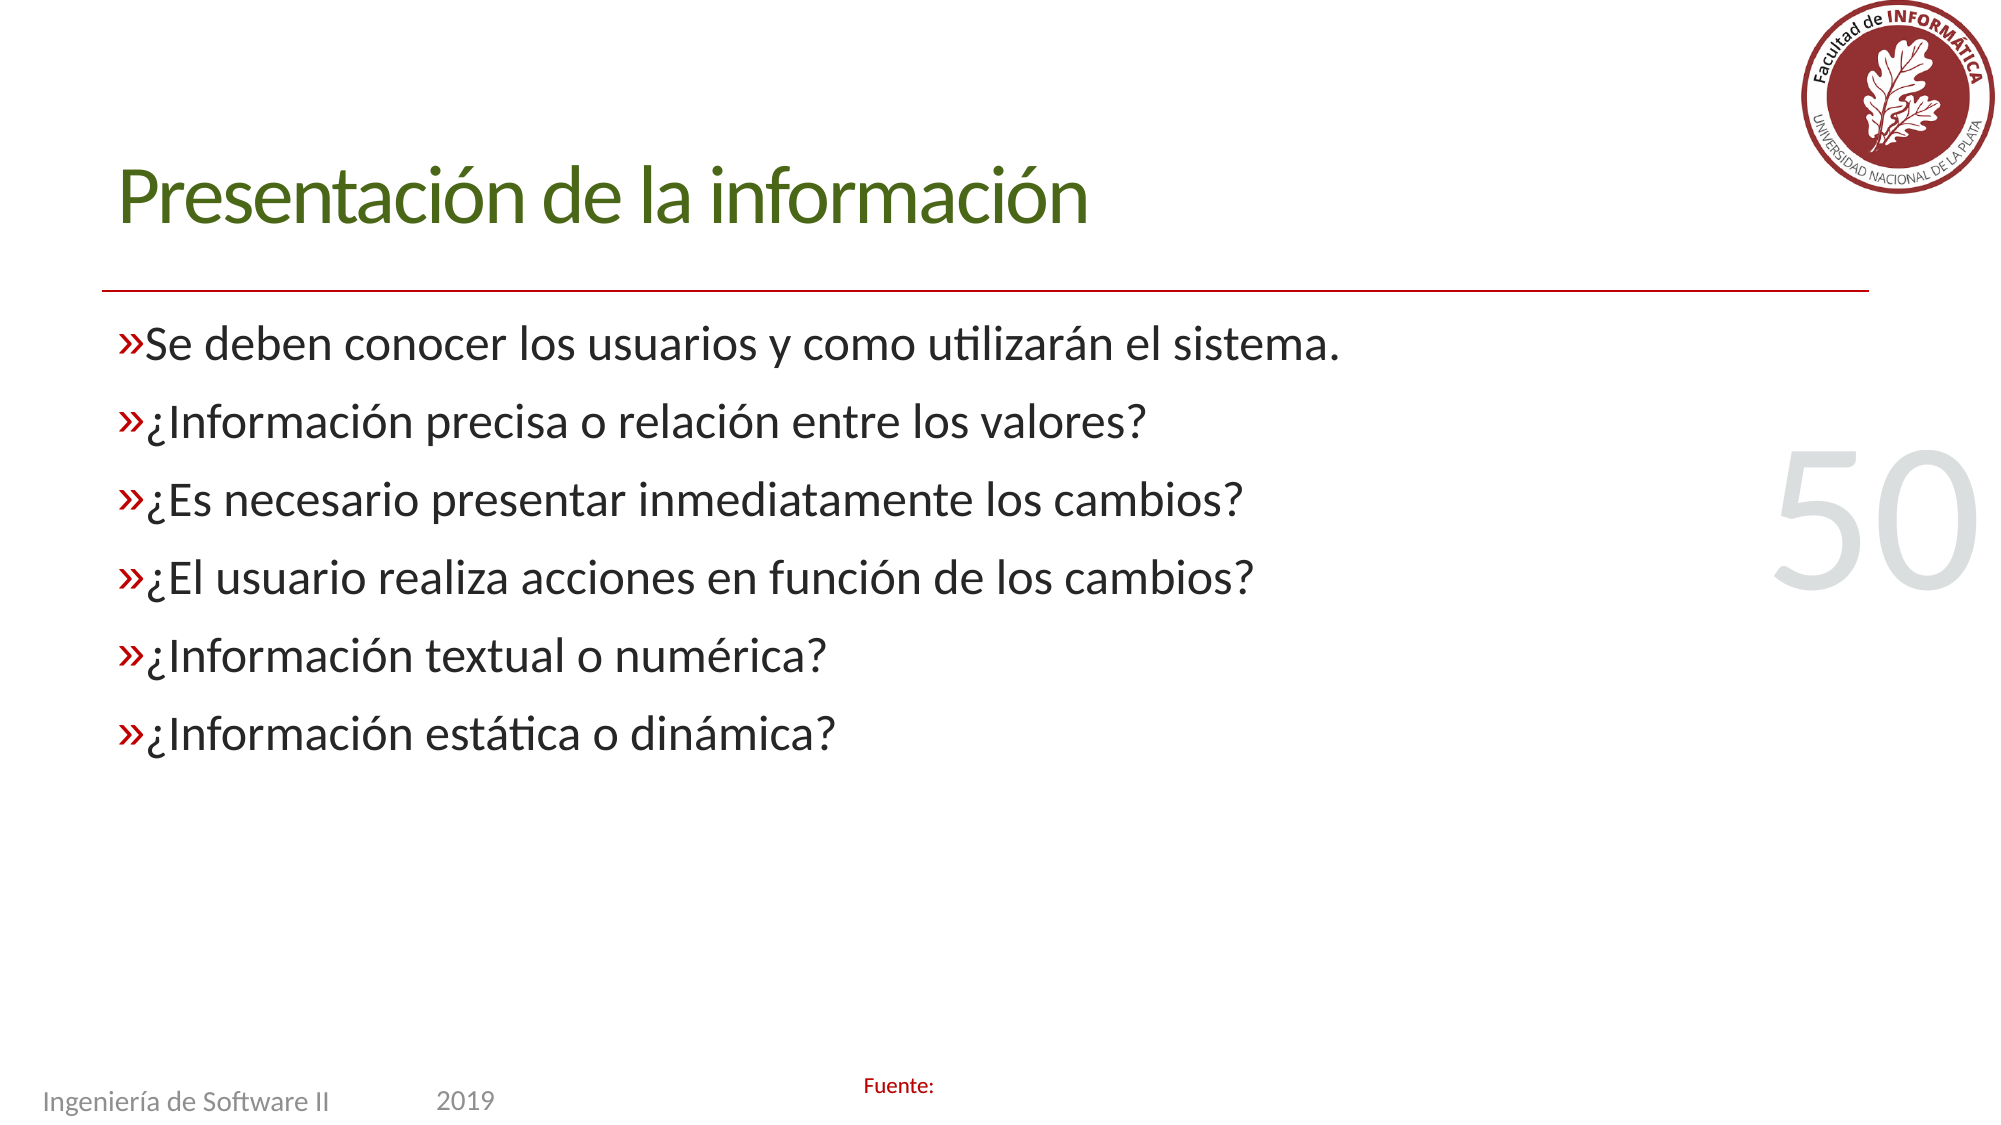

# Presentación de la información
Se deben conocer los usuarios y como utilizarán el sistema.
¿Información precisa o relación entre los valores?
¿Es necesario presentar inmediatamente los cambios?
¿El usuario realiza acciones en función de los cambios?
¿Información textual o numérica?
¿Información estática o dinámica?
50

2019
Ingeniería de Software II